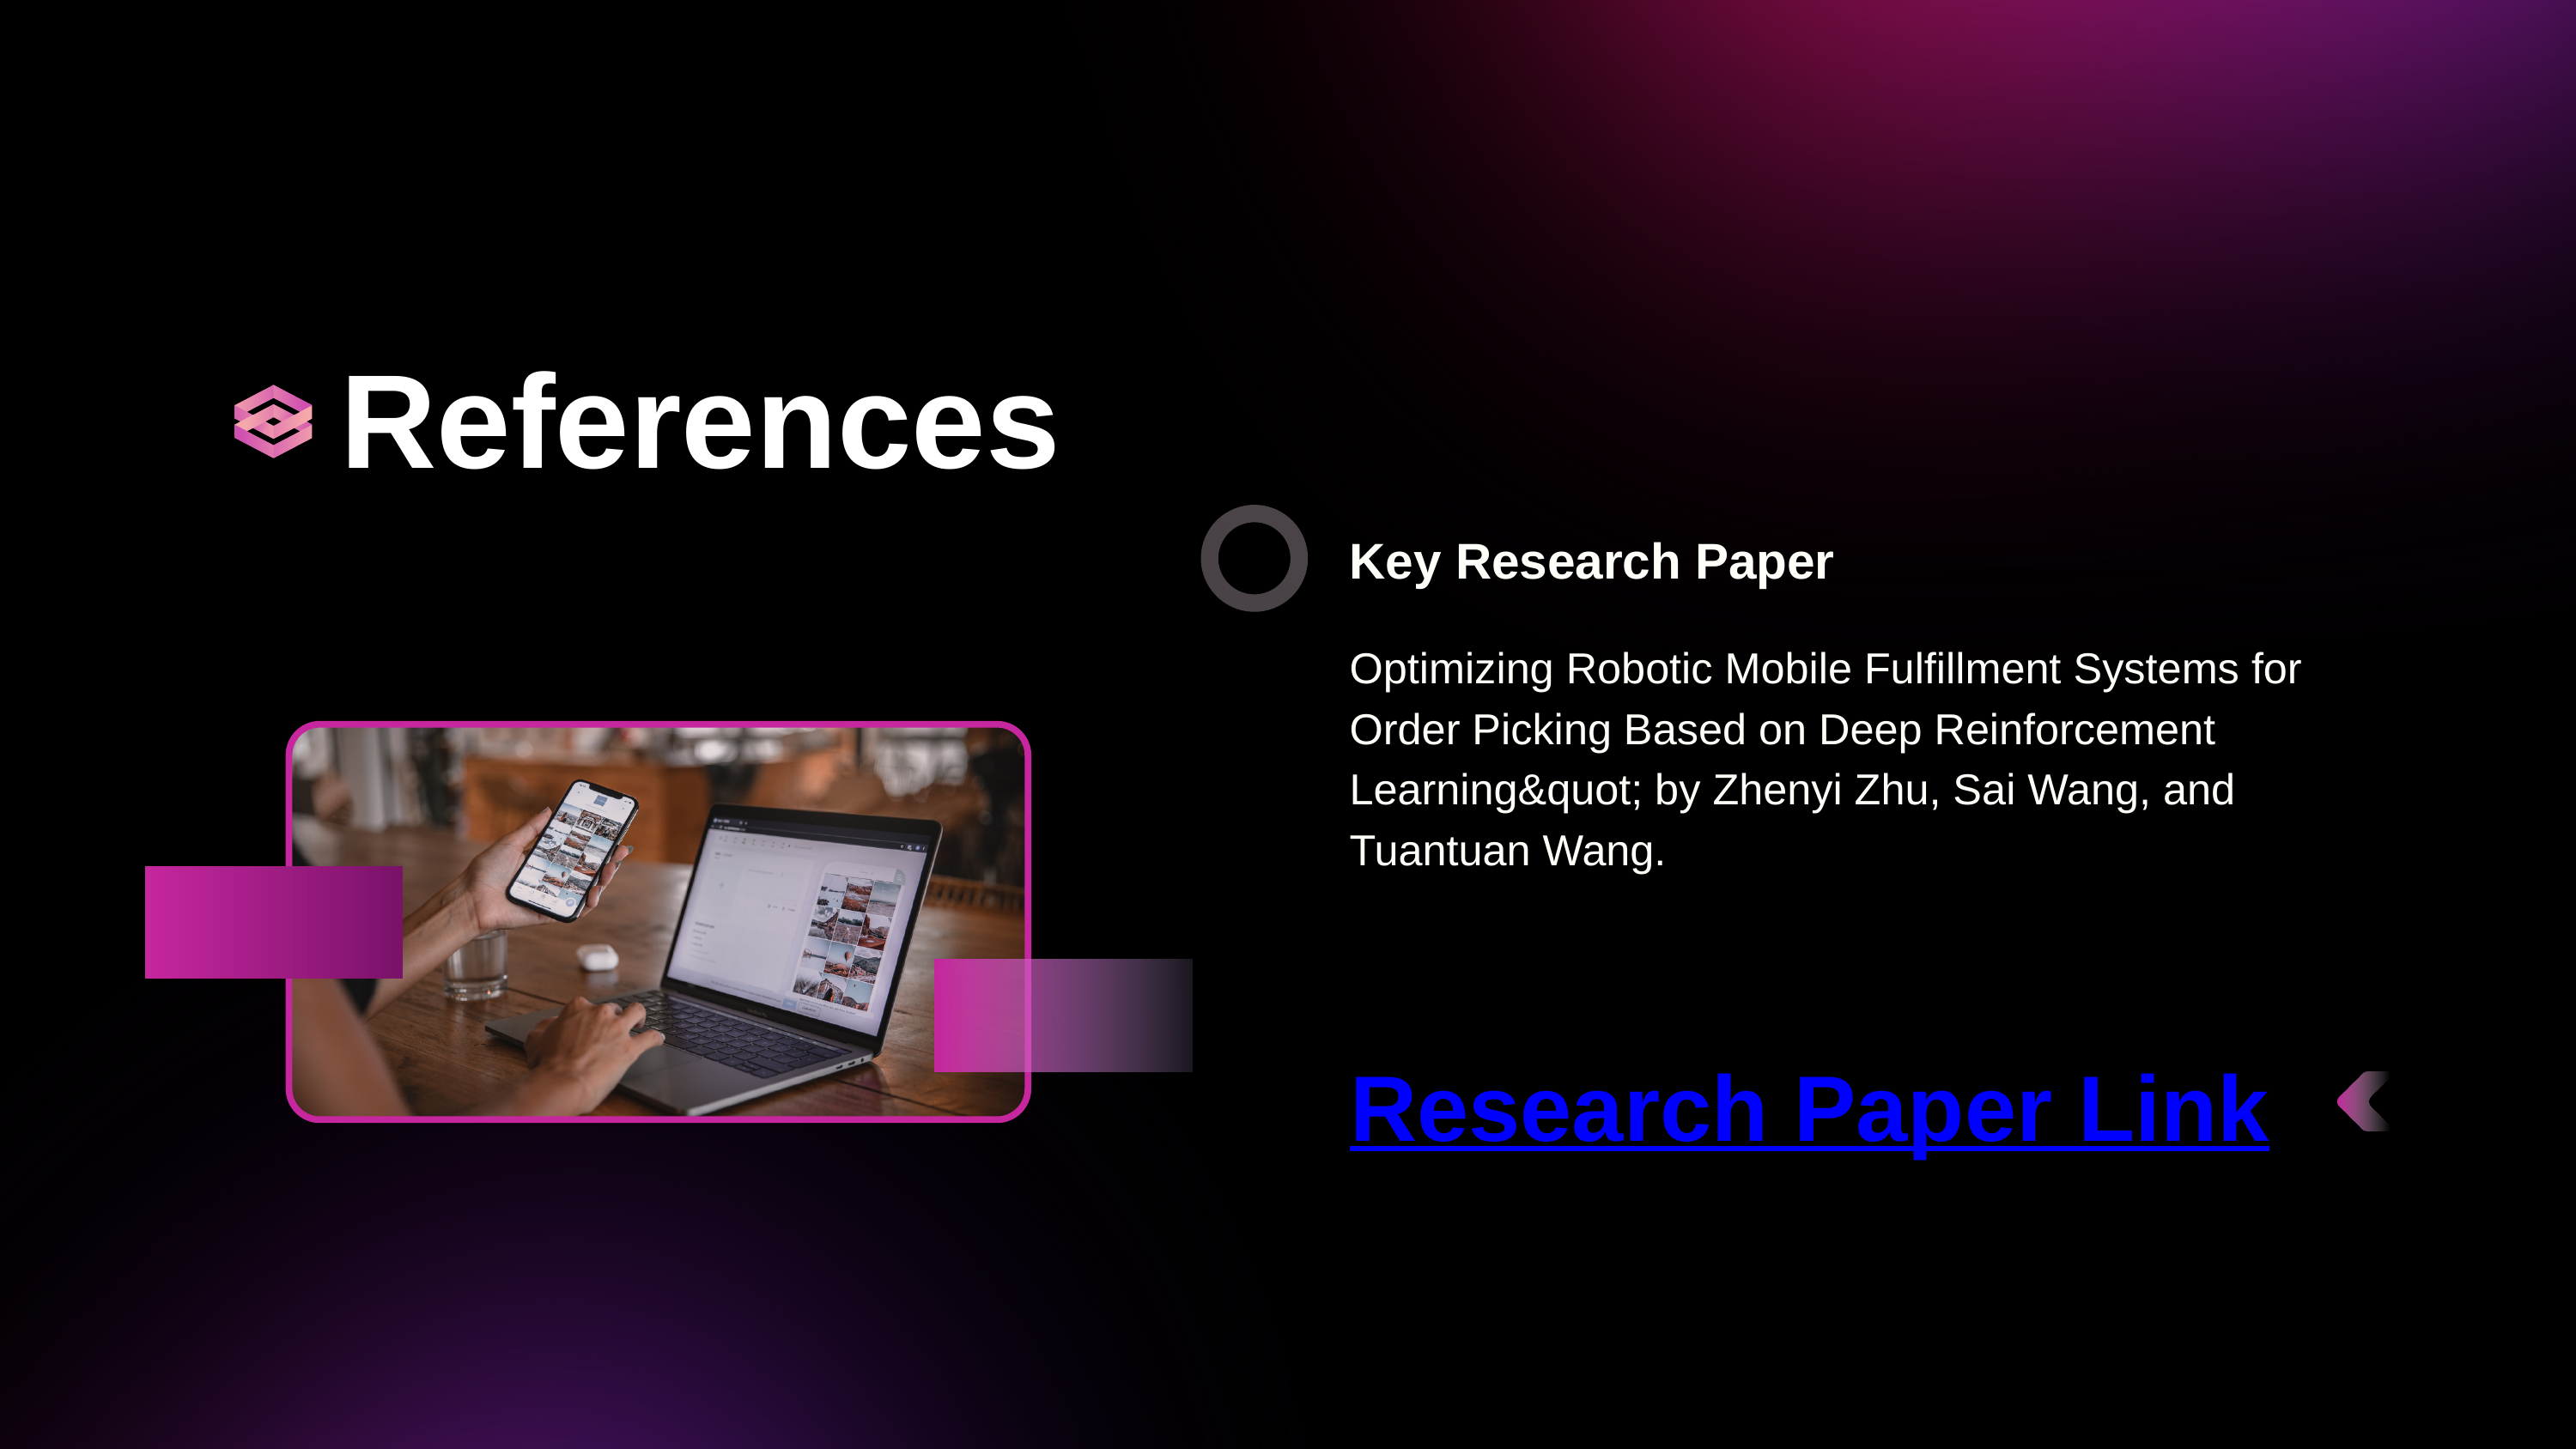

References

Key Research Paper
Optimizing Robotic Mobile Fulfillment Systems for Order Picking Based on Deep Reinforcement Learning&quot; by Zhenyi Zhu, Sai Wang, and Tuantuan Wang.

Research Paper Link